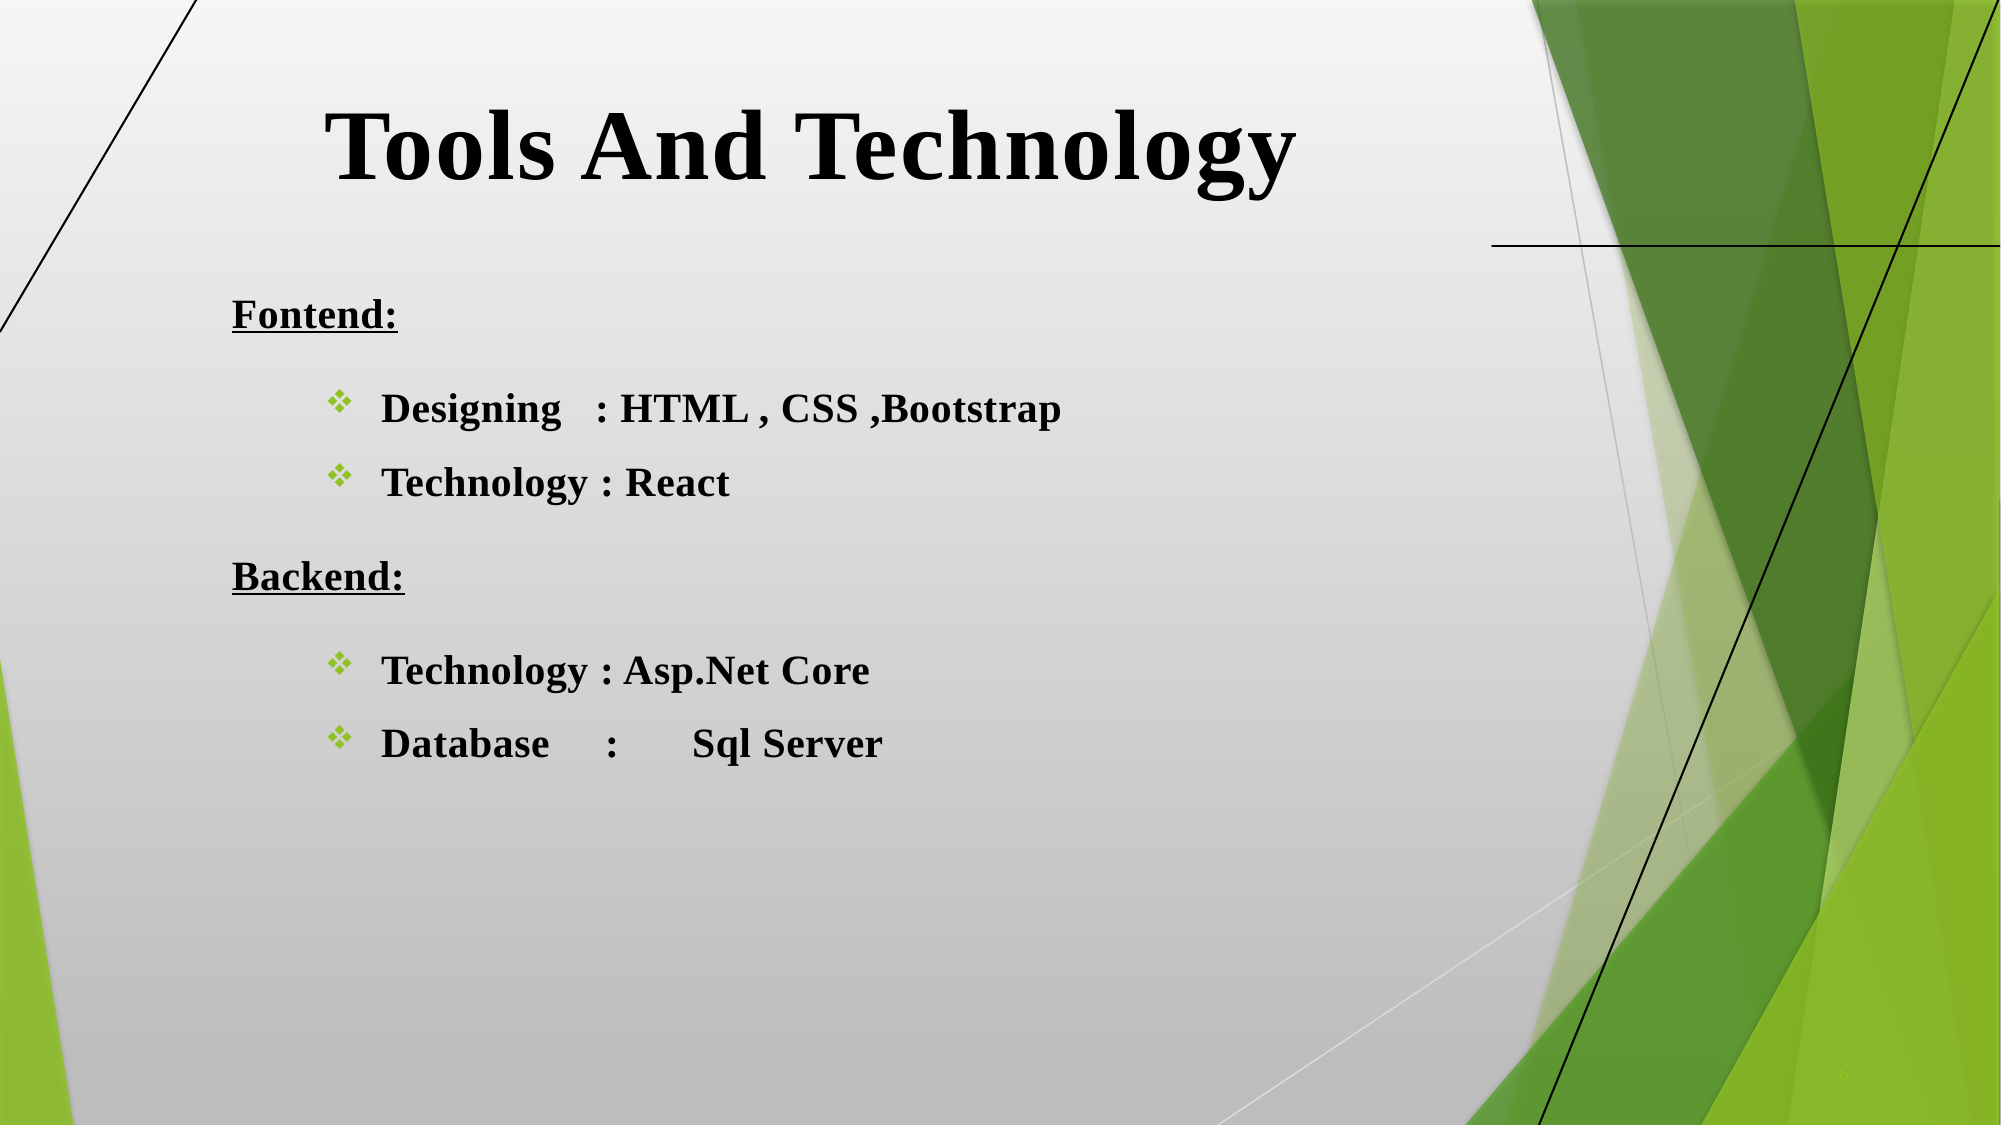

# Tools And Technology
Fontend:
Designing   : HTML , CSS ,Bootstrap
Technology : React
Backend:
Technology : Asp.Net Core
Database     :	 Sql Server
6